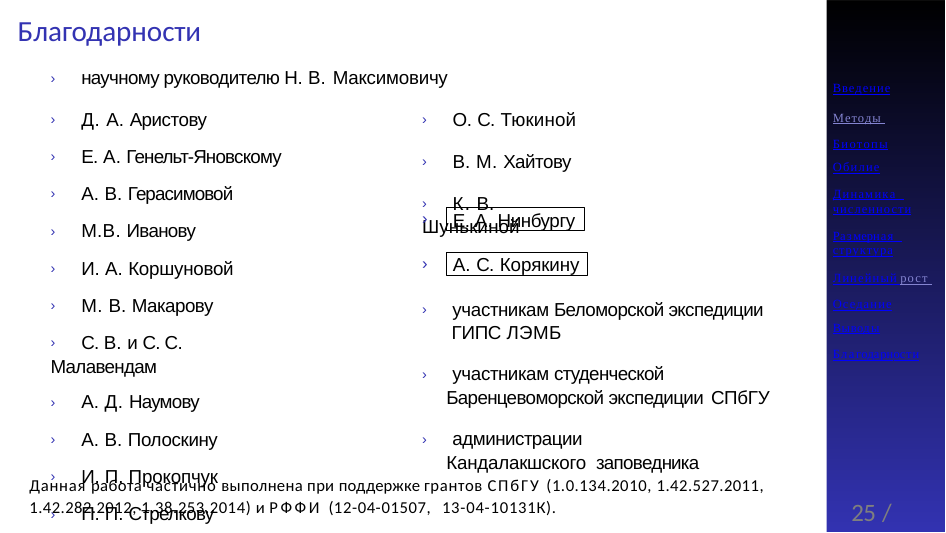

# Благодарности
› научному руководителю Н. В. Максимовичу
Введение
Методы  Биотопы
› Д. А. Аристову
› Е. А. Генельт-Яновскому
› А. В. Герасимовой
› М.В. Иванову
› И. А. Коршуновой
› М. В. Макарову
› С. В. и С. С. Малавендам
› А. Д. Наумову
› А. В. Полоскину
› И. П. Прокопчук
› П. П. Стрелкову
› Ю. Ю. Тамберг
› О. С. Тюкиной
› В. М. Хайтову
› К. В. Шунькиной
Обилие
Динамика  численности

Размерная  структура
Е. А. Нинбургу
›
А. С. Корякину
›
Линейный рост  Оседание
› участникам Беломорской экспедиции  ГИПС ЛЭМБ
› участникам студенческой  Баренцевоморской экспедиции СПбГУ
› администрации Кандалакшского  заповедника
Выводы
Благодарности
Данная работа частично выполнена при поддержке грантов СПбГУ (1.0.134.2010, 1.42.527.2011,  1.42.282.2012, 1.38.253.2014) и РФФИ (12-04-01507,  13-04-10131К).
25 / 25